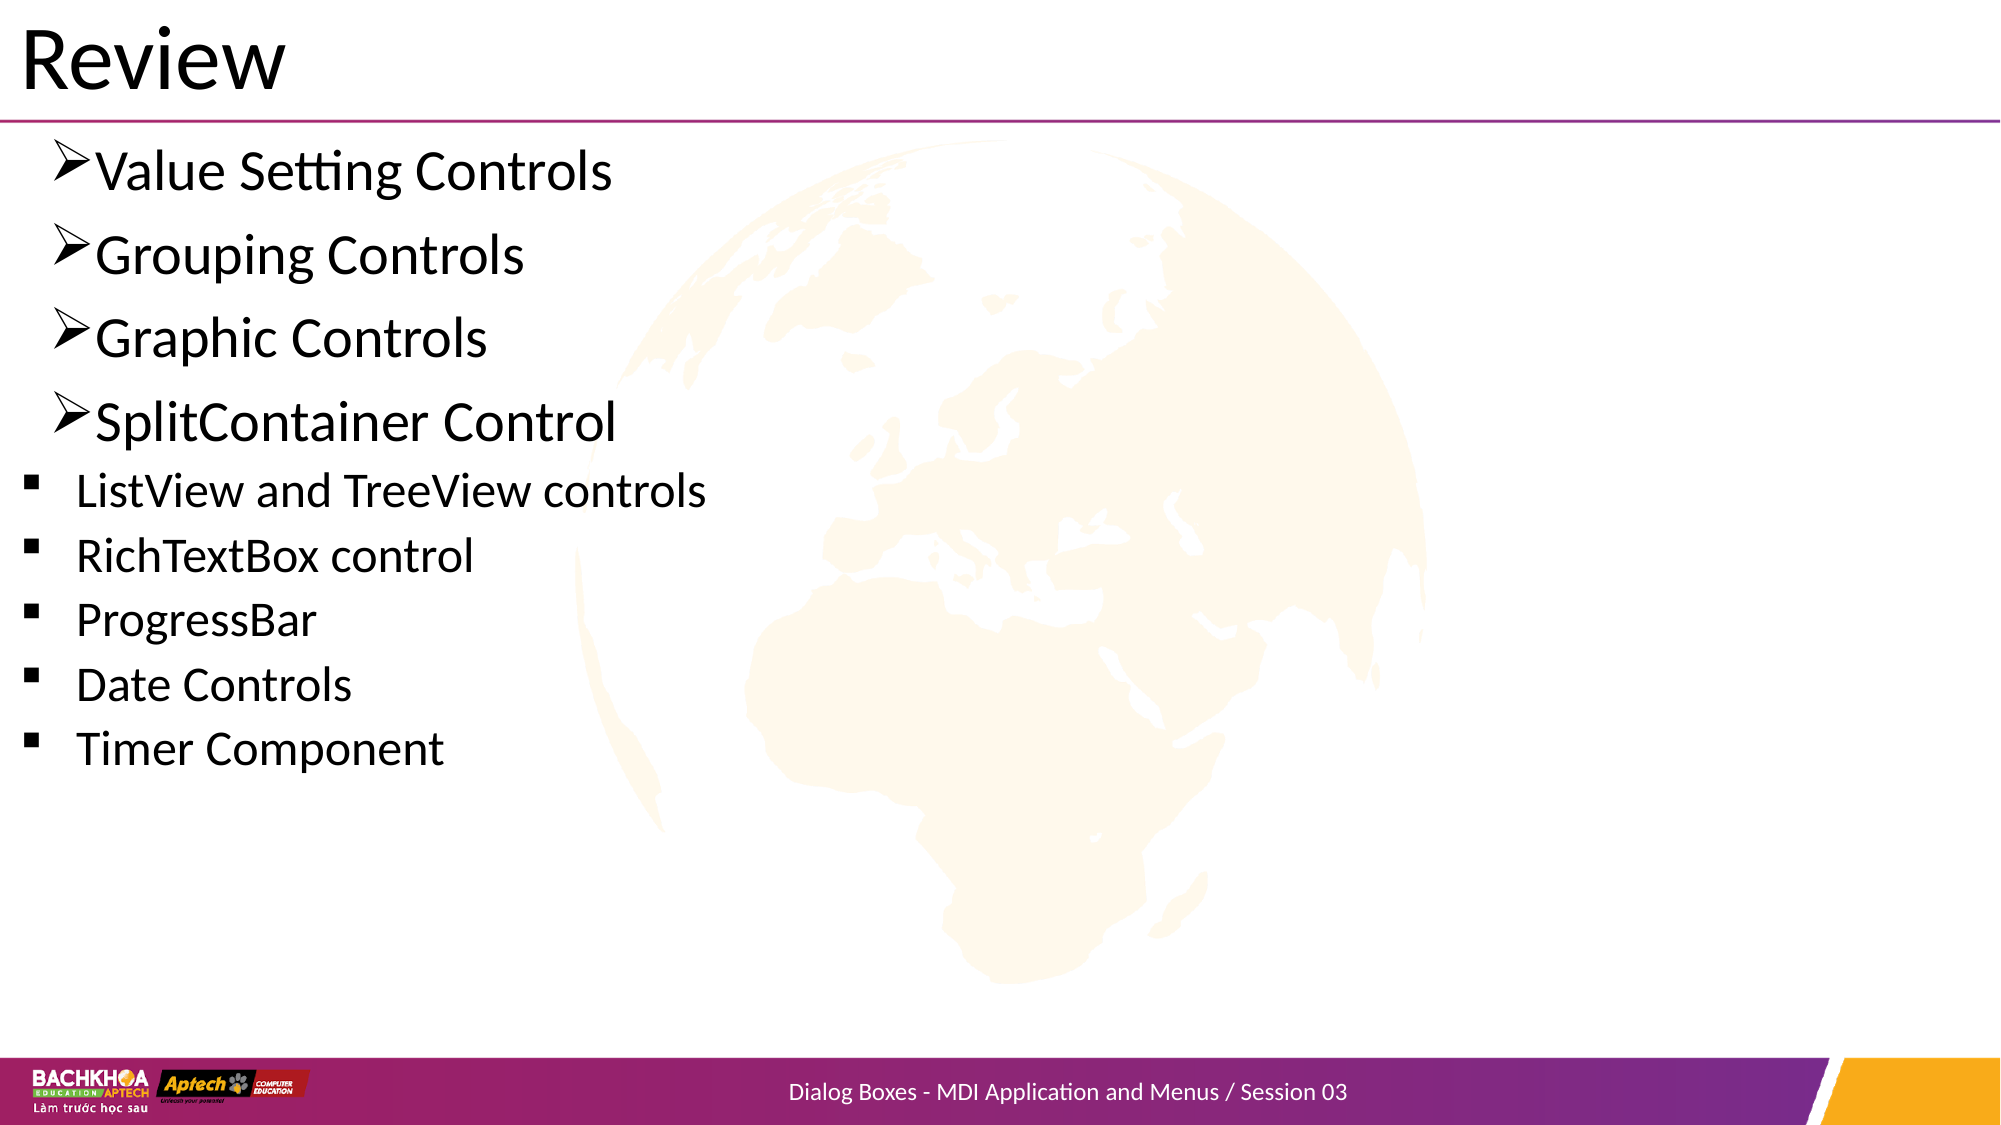

# Review
Value Setting Controls
Grouping Controls
Graphic Controls
SplitContainer Control
ListView and TreeView controls
RichTextBox control
ProgressBar
Date Controls
Timer Component

Dialog Boxes - MDI Application and Menus / Session 03